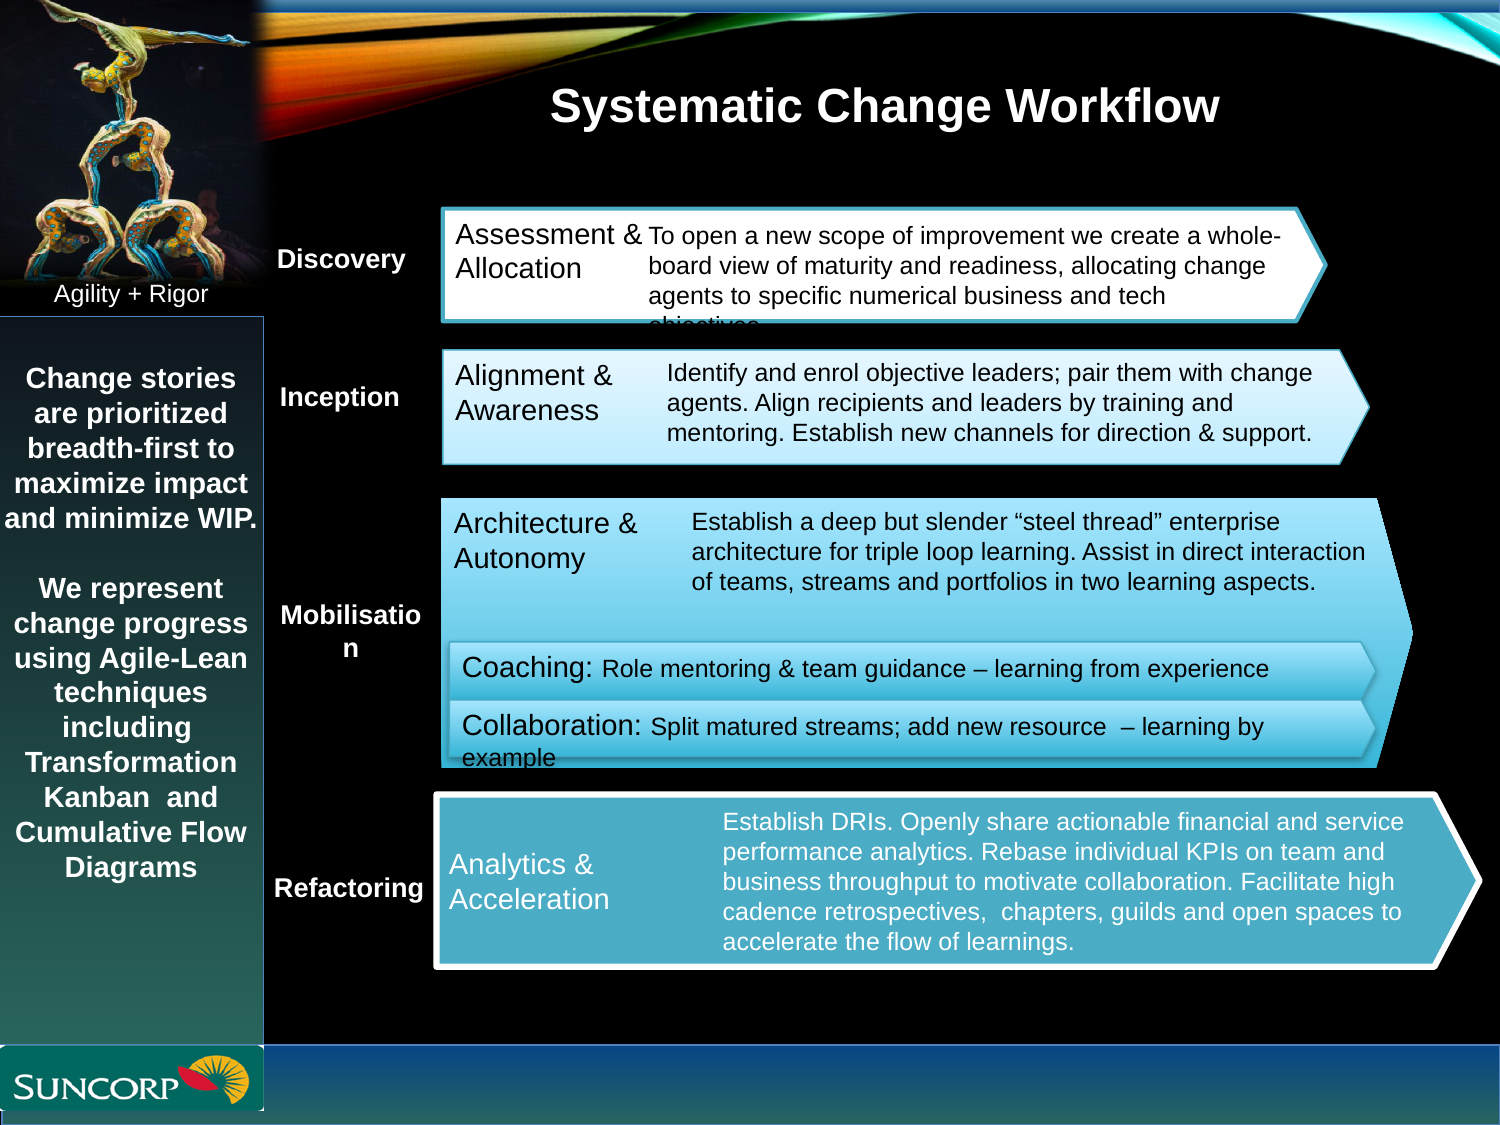

# Systematic Change Workflow
Assessment &
Allocation
To open a new scope of improvement we create a whole-board view of maturity and readiness, allocating change agents to specific numerical business and tech objectives.
Discovery
Alignment &
Awareness
Identify and enrol objective leaders; pair them with change agents. Align recipients and leaders by training and mentoring. Establish new channels for direction & support.
Change stories are prioritized breadth-first to maximize impact and minimize WIP.

We represent
change progress using Agile-Lean techniques including
Transformation Kanban  and Cumulative Flow Diagrams
Inception
Architecture &
Autonomy
Establish a deep but slender “steel thread” enterprise architecture for triple loop learning. Assist in direct interaction of teams, streams and portfolios in two learning aspects.
Mobilisation
Coaching: Role mentoring & team guidance – learning from experience
Collaboration: Split matured streams; add new resource  – learning by example

Analytics &
Acceleration

Establish DRIs. Openly share actionable financial and service performance analytics. Rebase individual KPIs on team and business throughput to motivate collaboration. Facilitate high cadence retrospectives,  chapters, guilds and open spaces to accelerate the flow of learnings.

Refactoring